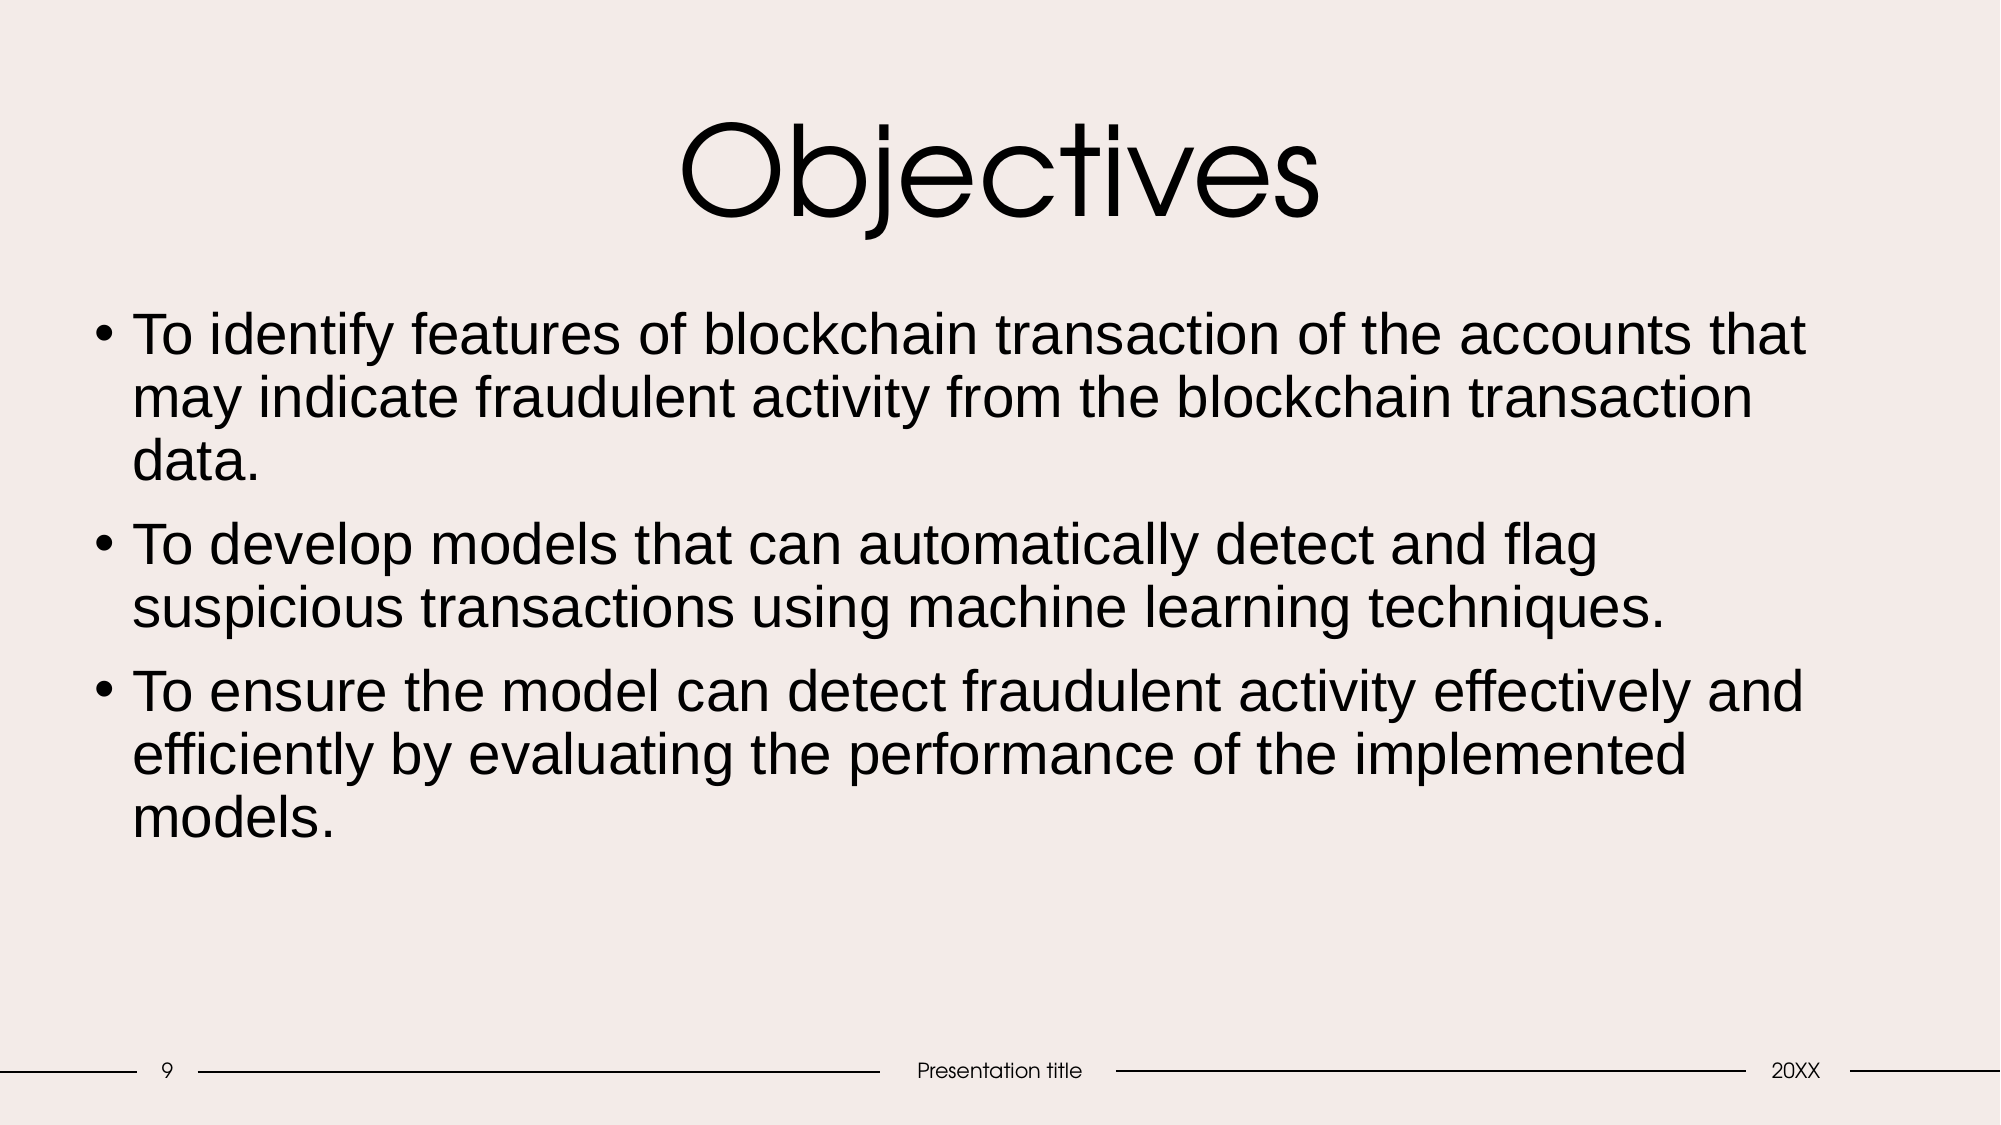

# Objectives
To identify features of blockchain transaction of the accounts that may indicate fraudulent activity from the blockchain transaction data.
To develop models that can automatically detect and flag suspicious transactions using machine learning techniques.
To ensure the model can detect fraudulent activity effectively and efficiently by evaluating the performance of the implemented models.

9
Presentation title
20XX